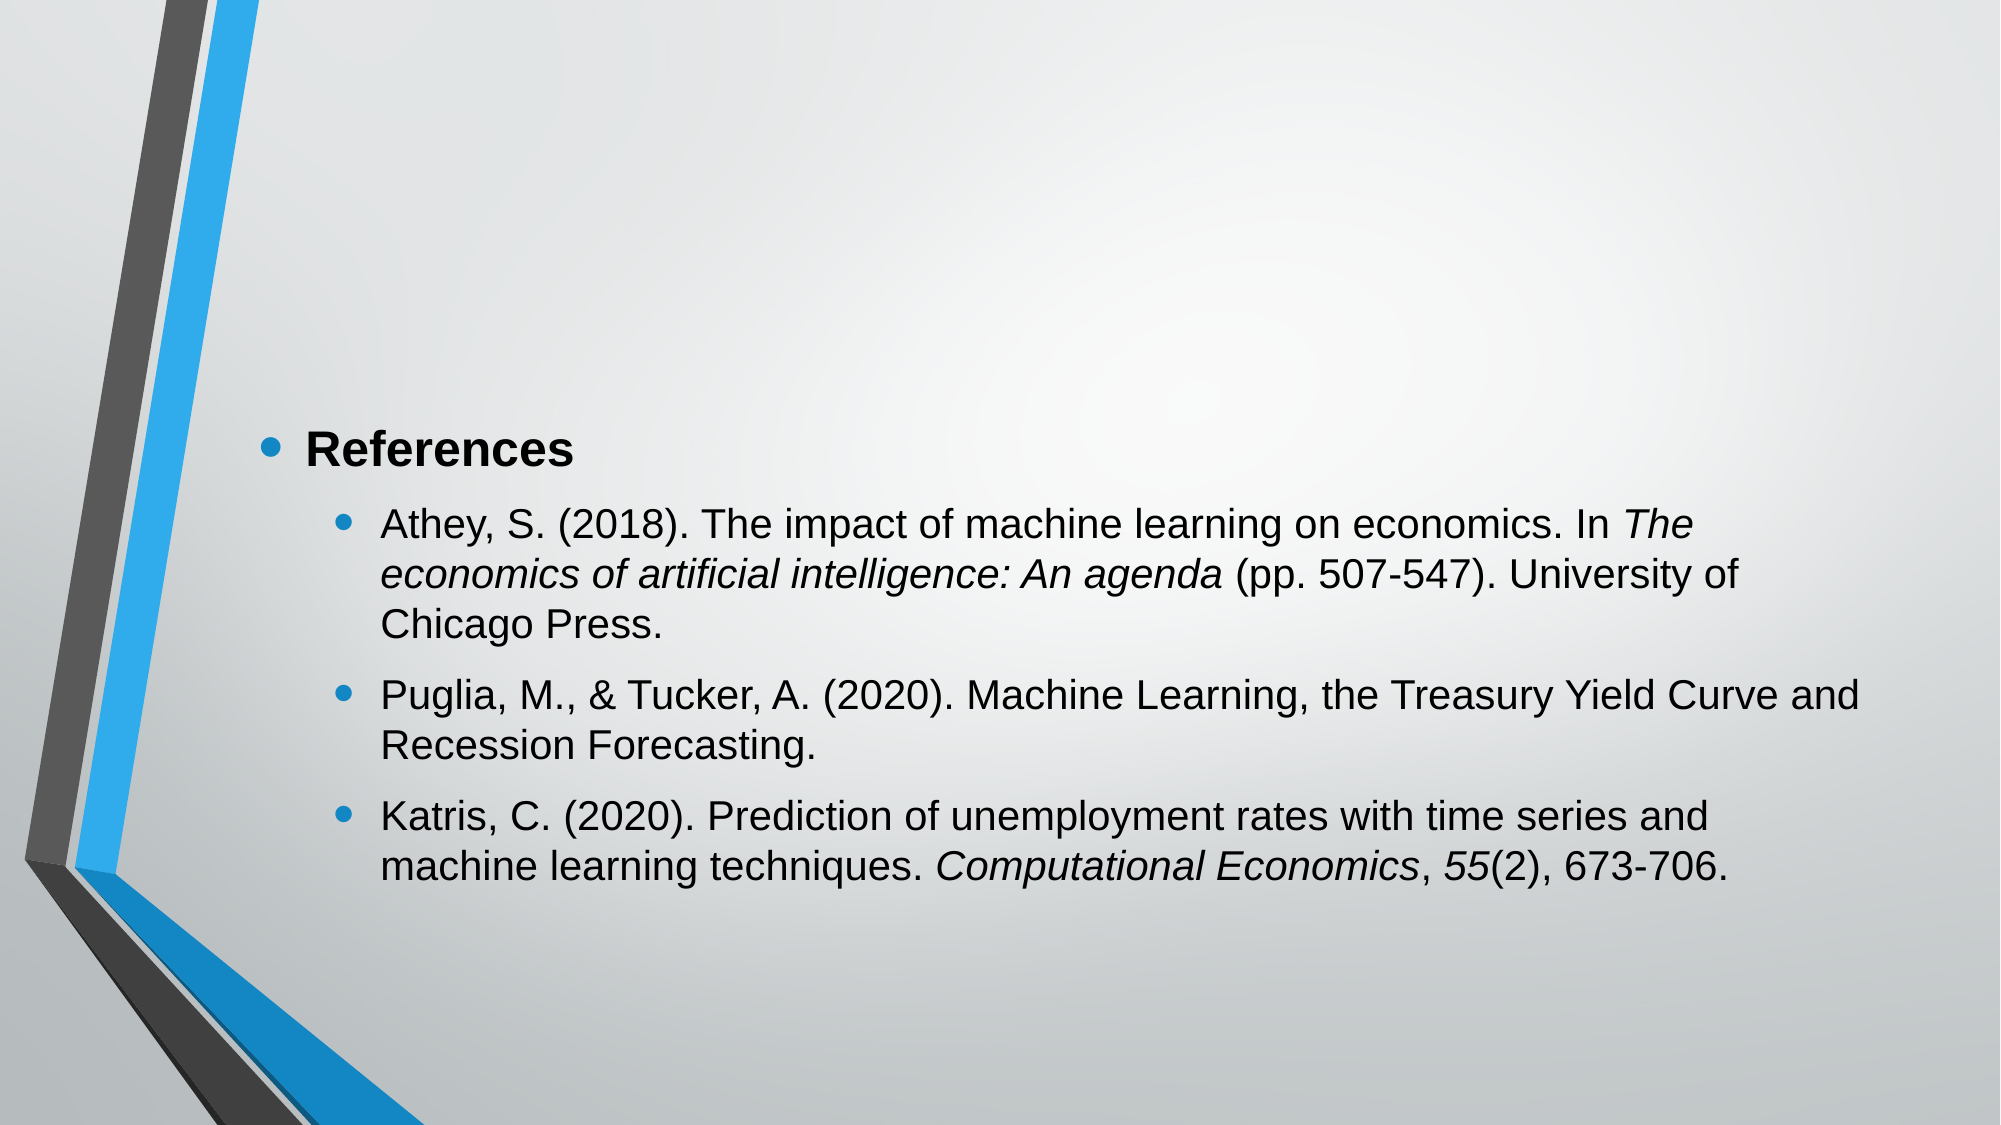

#
References
Athey, S. (2018). The impact of machine learning on economics. In The economics of artificial intelligence: An agenda (pp. 507-547). University of Chicago Press.
Puglia, M., & Tucker, A. (2020). Machine Learning, the Treasury Yield Curve and Recession Forecasting.
Katris, C. (2020). Prediction of unemployment rates with time series and machine learning techniques. Computational Economics, 55(2), 673-706.